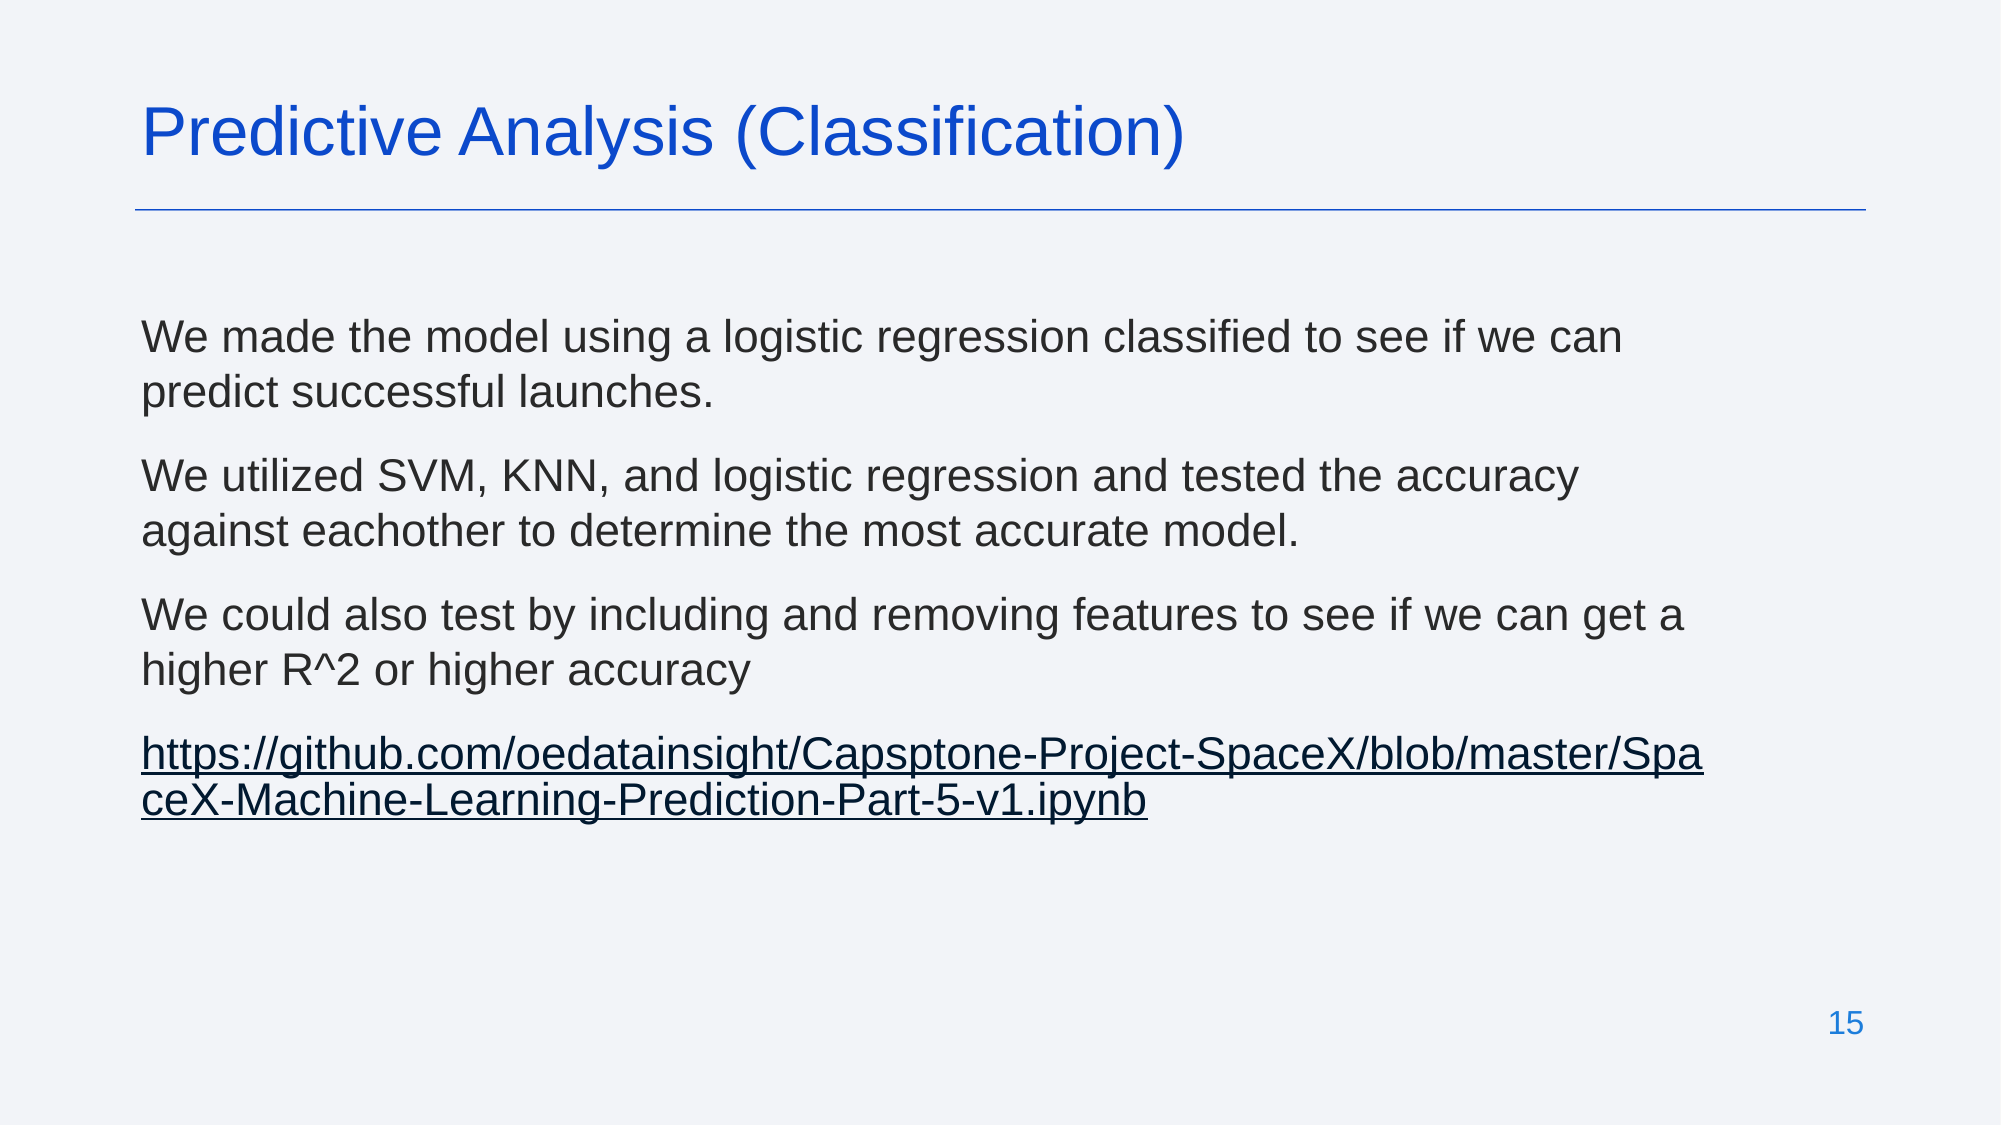

Predictive Analysis (Classification)
We made the model using a logistic regression classified to see if we can predict successful launches.
We utilized SVM, KNN, and logistic regression and tested the accuracy against eachother to determine the most accurate model.
We could also test by including and removing features to see if we can get a higher R^2 or higher accuracy
https://github.com/oedatainsight/Capsptone-Project-SpaceX/blob/master/SpaceX-Machine-Learning-Prediction-Part-5-v1.ipynb

15